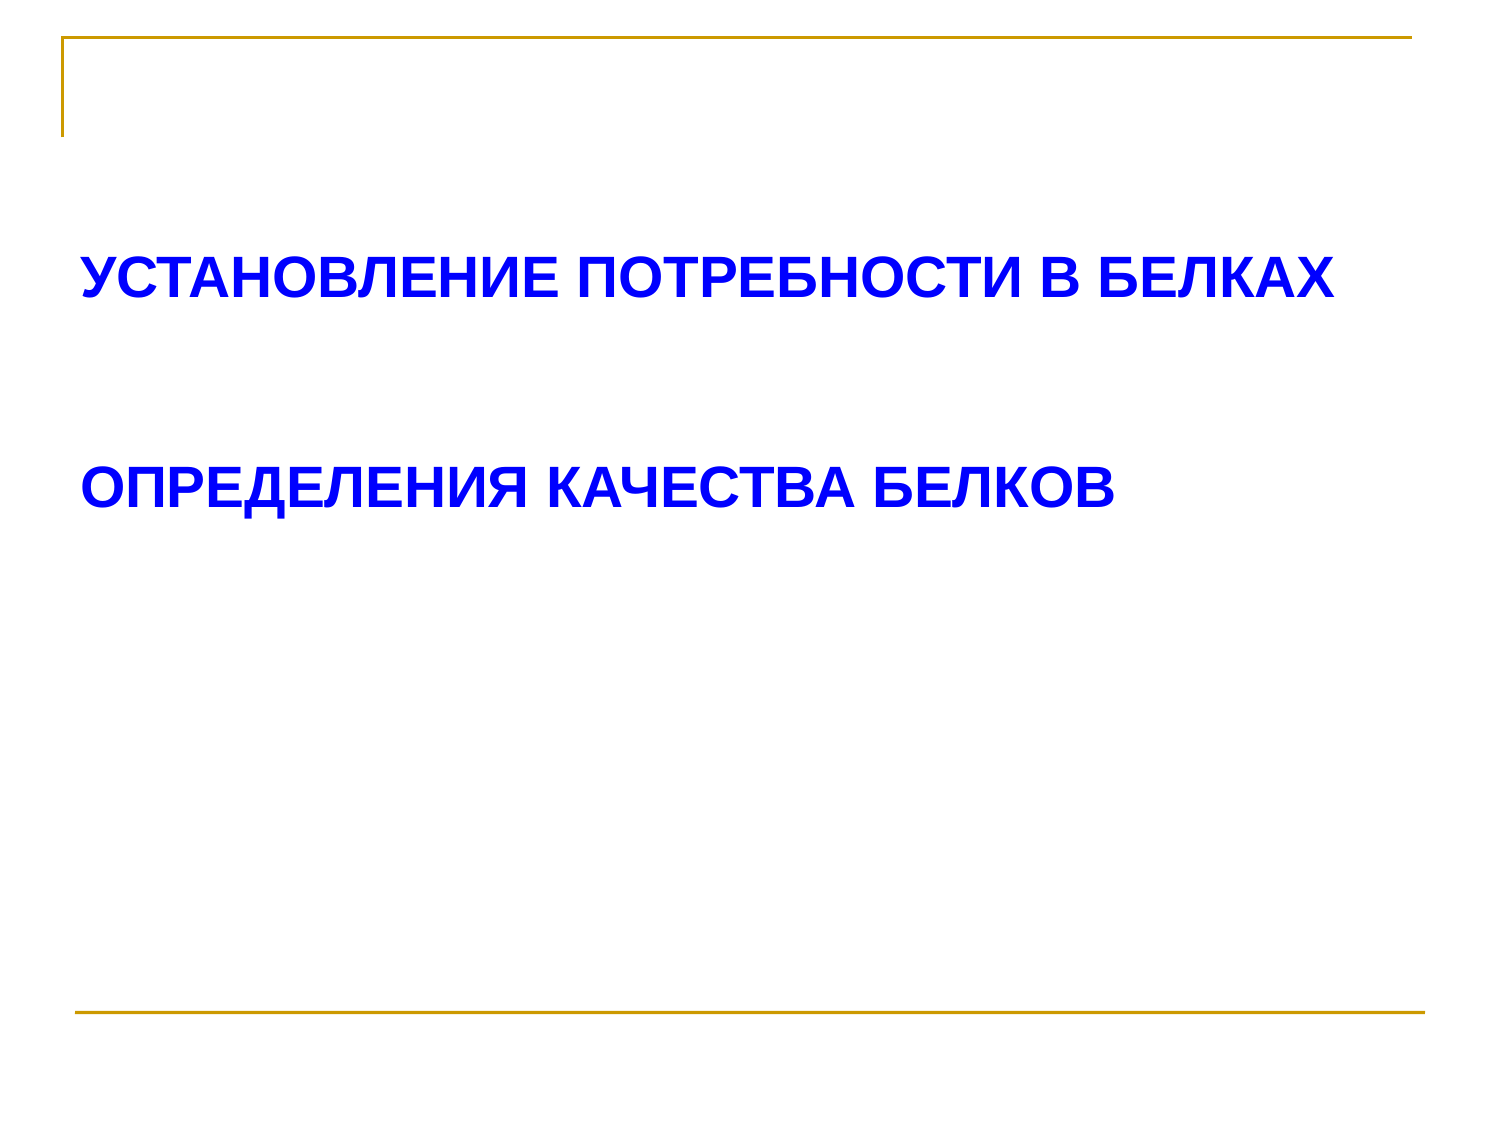

Установление потребности в белках

Определения качества белков